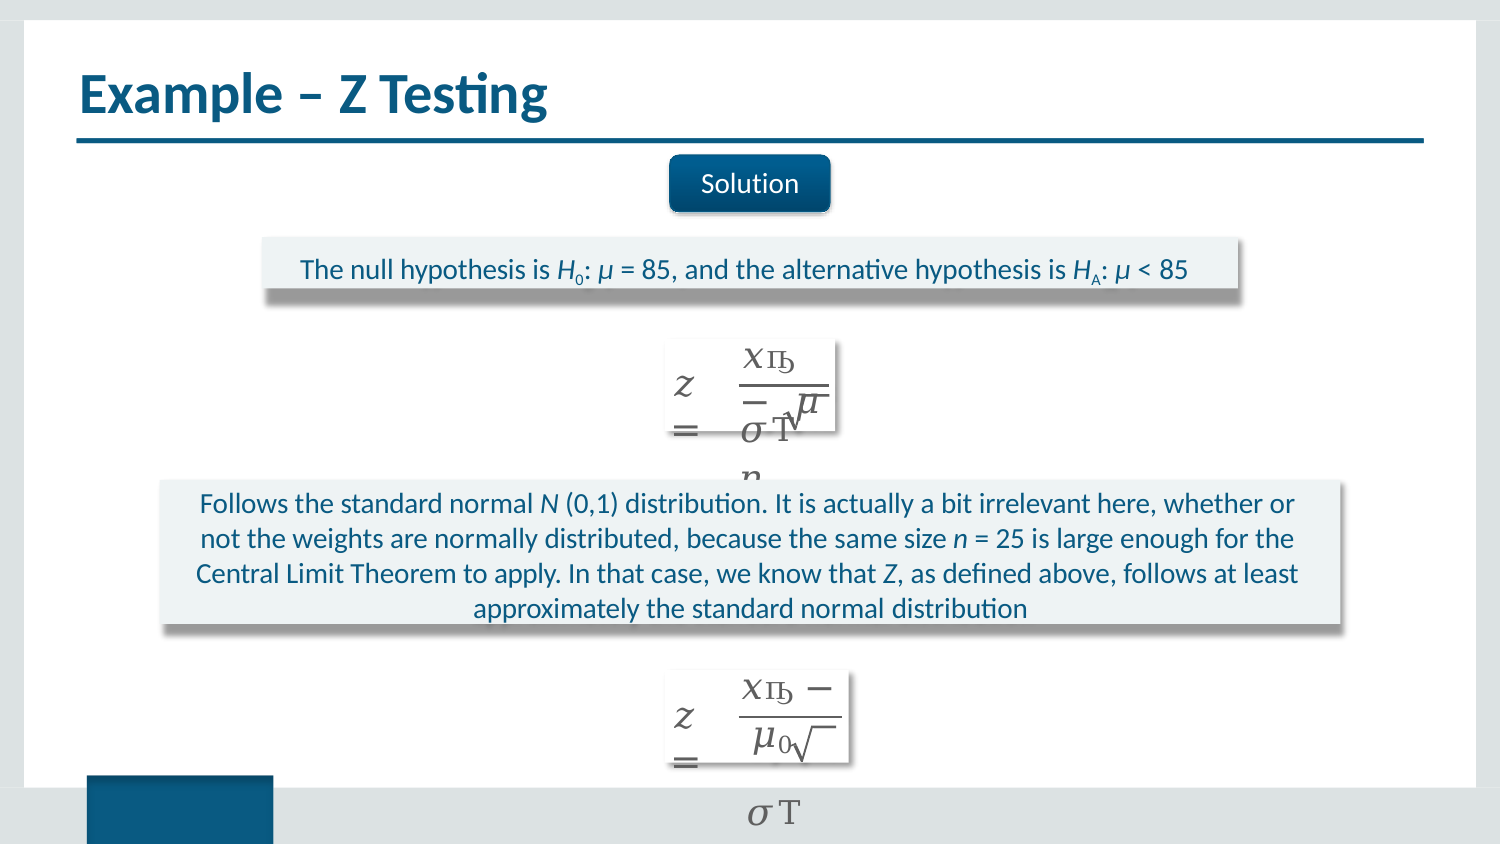

# Example – Z Testing

Solution

The null hypothesis is H0: μ = 85, and the alternative hypothesis is HA: μ < 85

𝑥ҧ −  𝜇

𝑧 =
𝜎Τ	𝑛

Follows the standard normal N (0,1) distribution. It is actually a bit irrelevant here, whether or  not the weights are normally distributed, because the same size n = 25 is large enough for the  Central Limit Theorem to apply. In that case, we know that Z, as defined above, follows at least  approximately the standard normal distribution

𝑥ҧ −  𝜇0
𝜎Τ	𝑛

𝑧 =